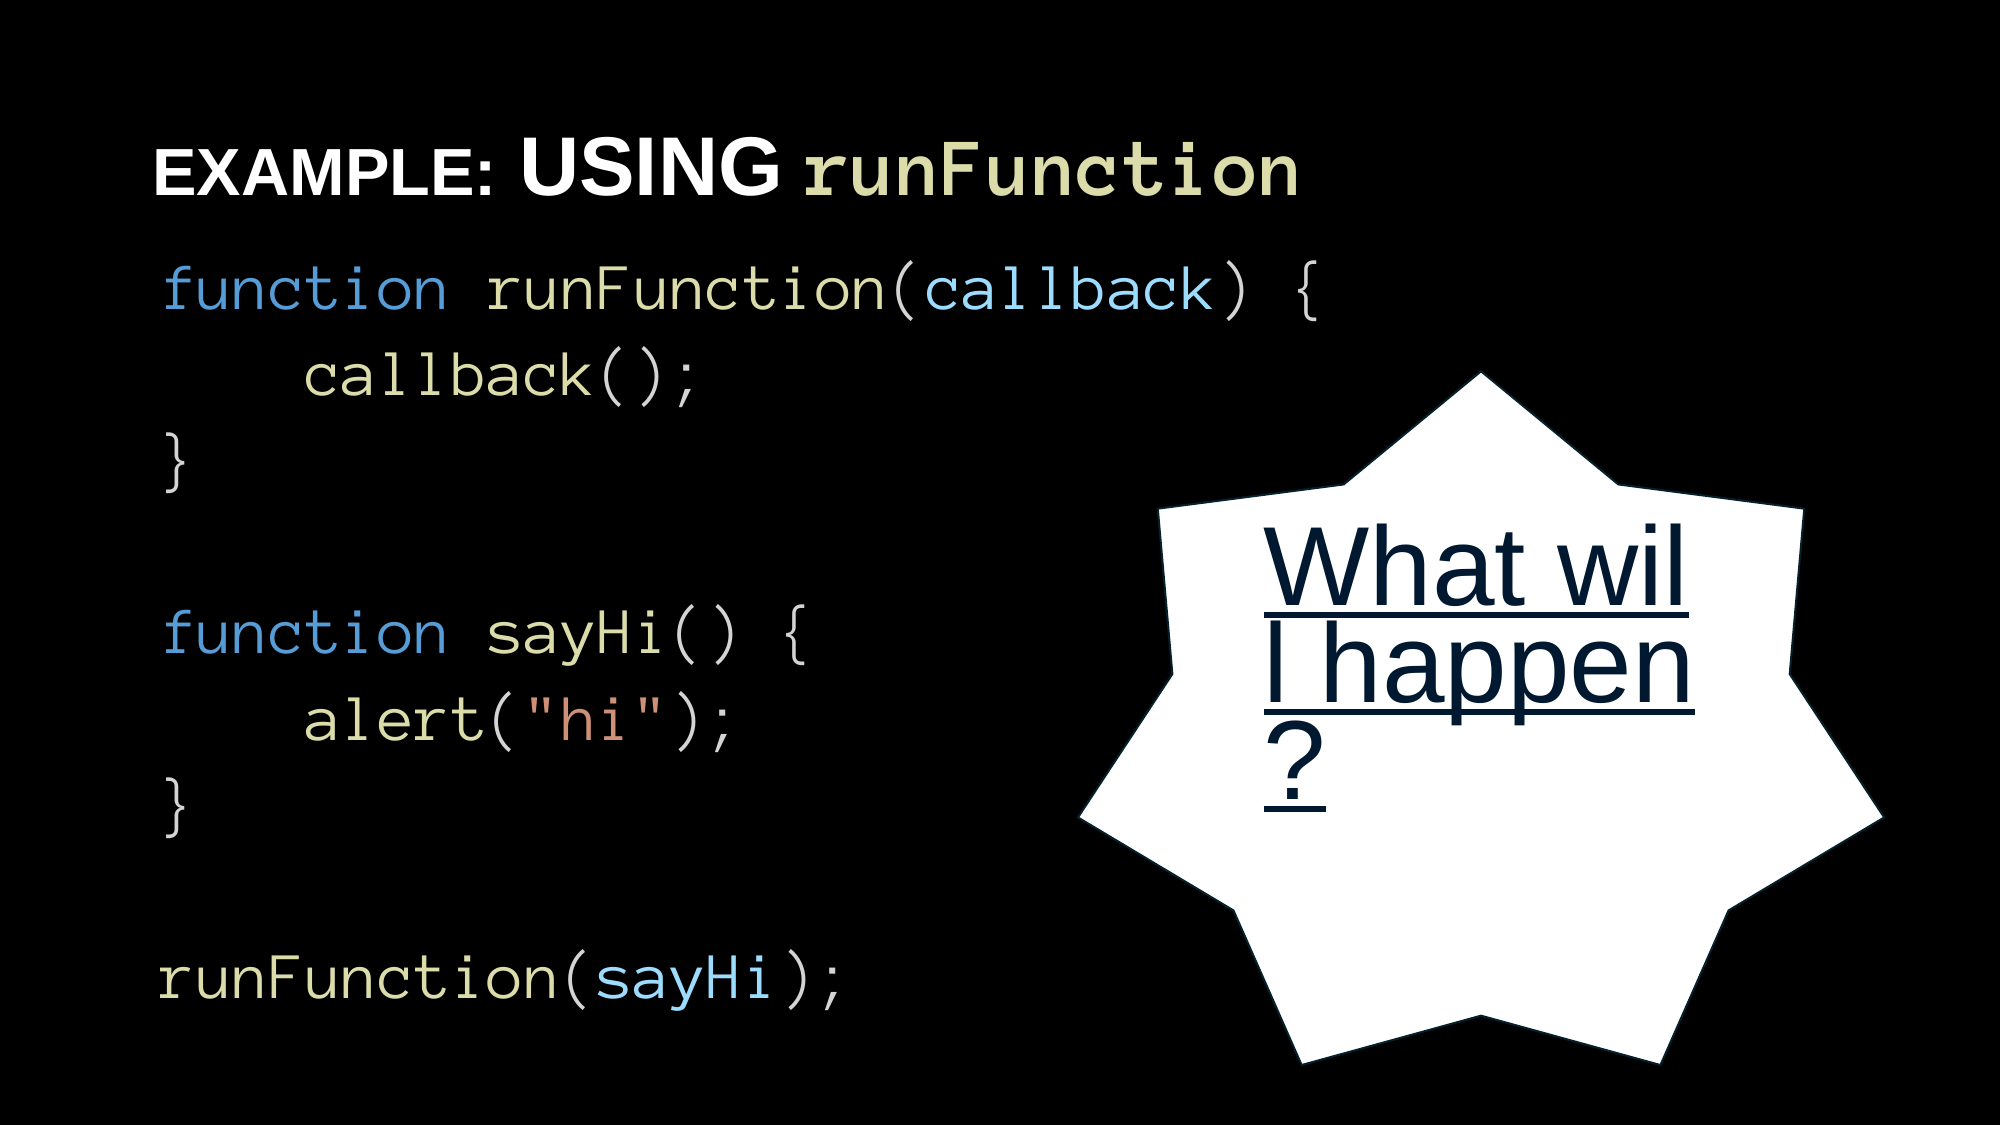

# Example: Using runFunction
function runFunction(callback) {
    callback();
}

function sayHi() {
    alert("hi");
}

runFunction(sayHi);

What will happen?